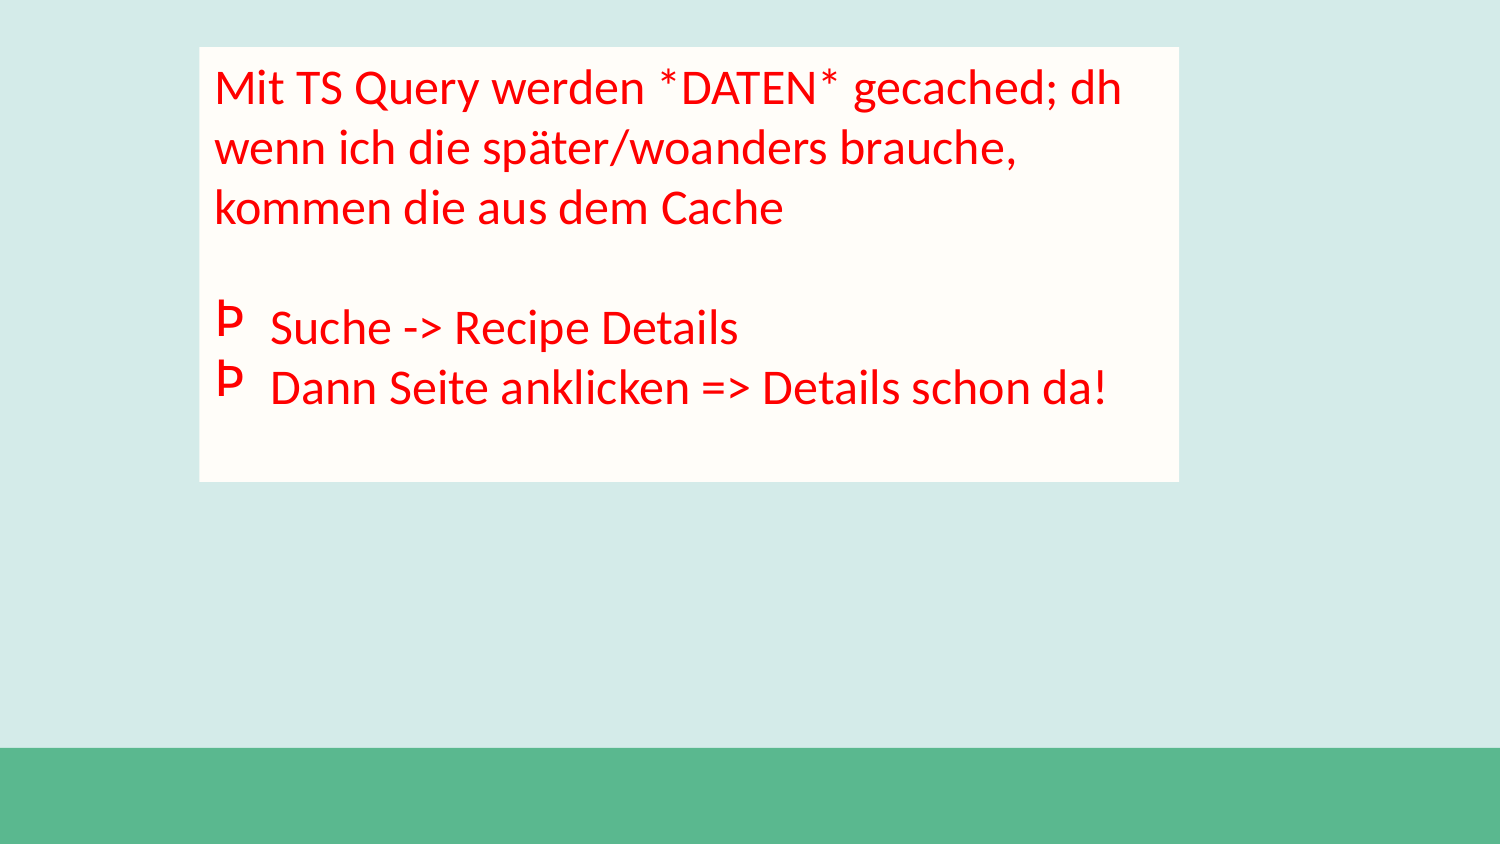

Mit TS Query werden *DATEN* gecached; dh wenn ich die später/woanders brauche, kommen die aus dem Cache

Suche -> Recipe Details
Dann Seite anklicken => Details schon da!

#